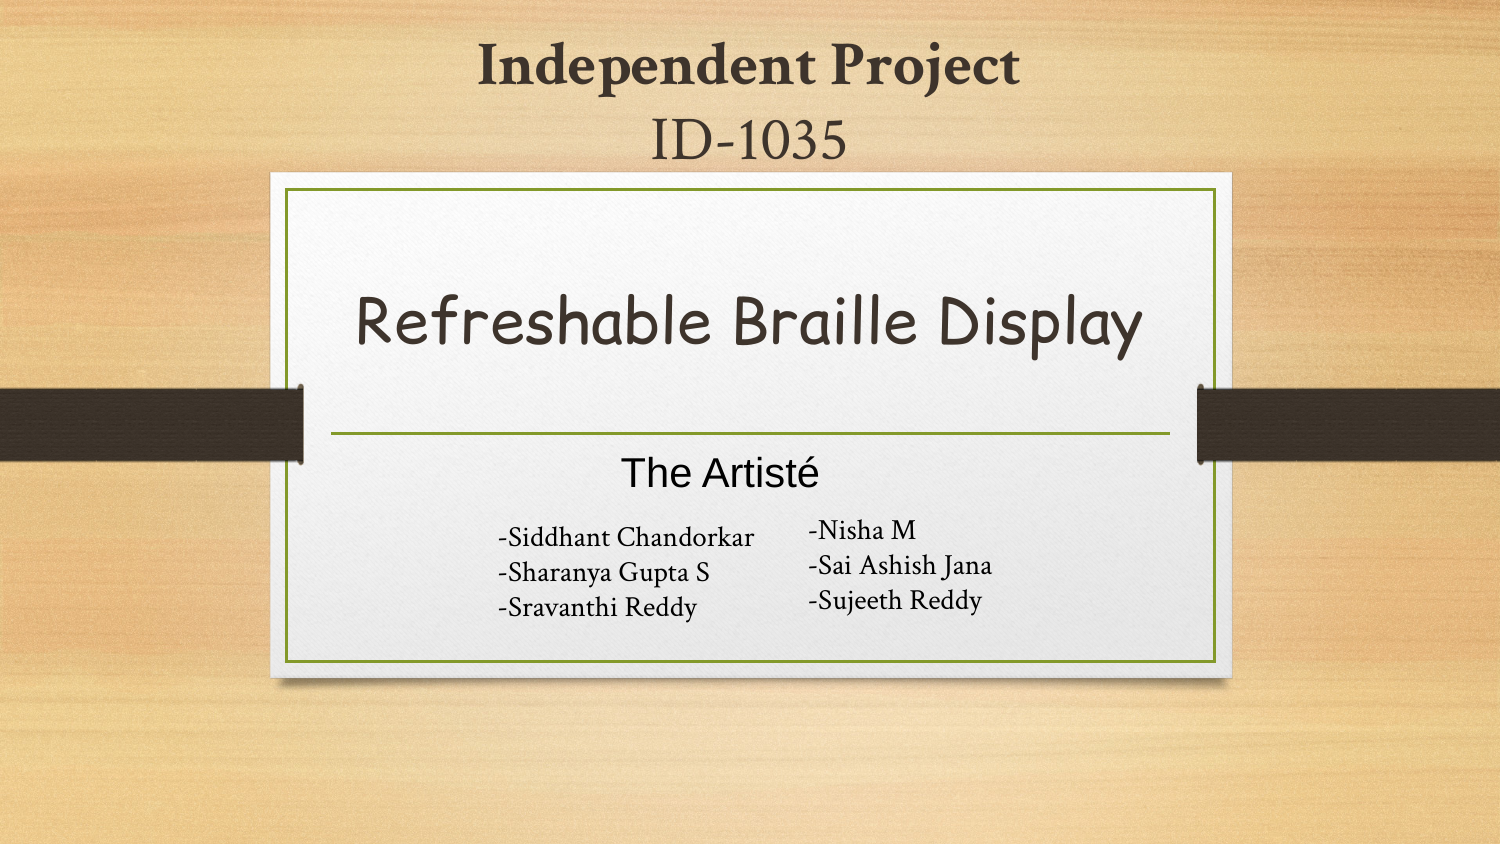

# Independent Project
ID-1035
Refreshable Braille Display
The Artisté

-Siddhant Chandorkar
-Sharanya Gupta S
-Sravanthi Reddy

-Nisha M
-Sai Ashish Jana
-Sujeeth Reddy